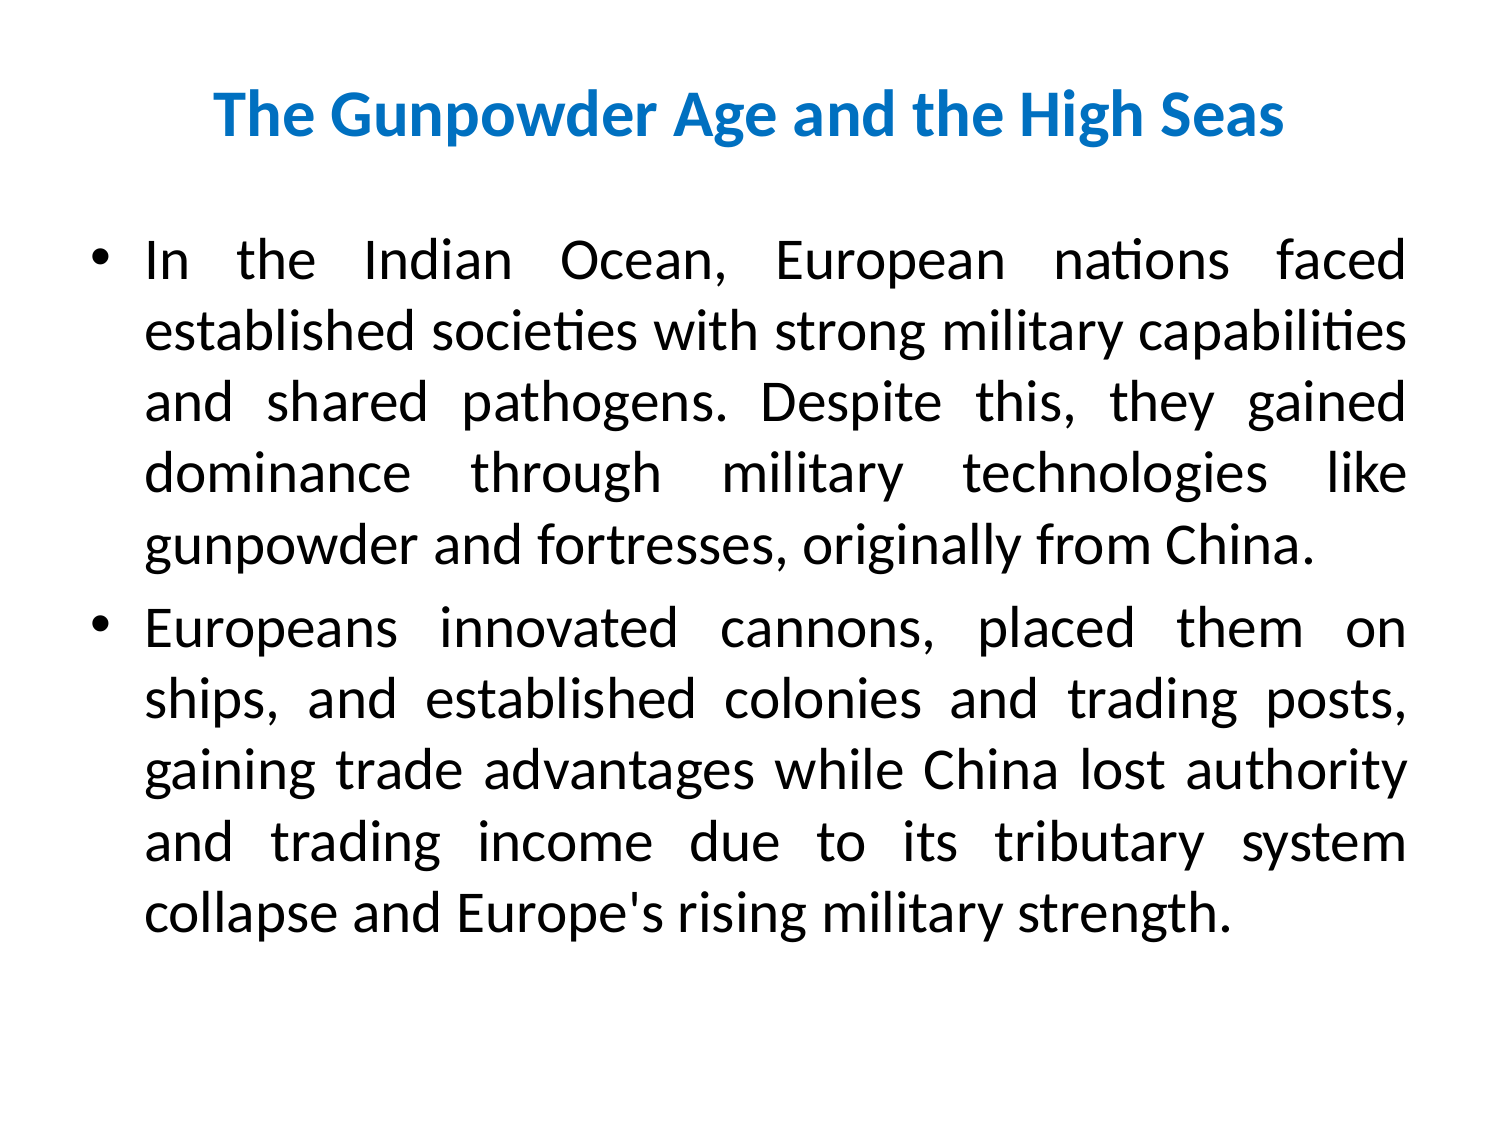

# The Gunpowder Age and the High Seas
In the Indian Ocean, European nations faced established societies with strong military capabilities and shared pathogens. Despite this, they gained dominance through military technologies like gunpowder and fortresses, originally from China.
Europeans innovated cannons, placed them on ships, and established colonies and trading posts, gaining trade advantages while China lost authority and trading income due to its tributary system collapse and Europe's rising military strength.